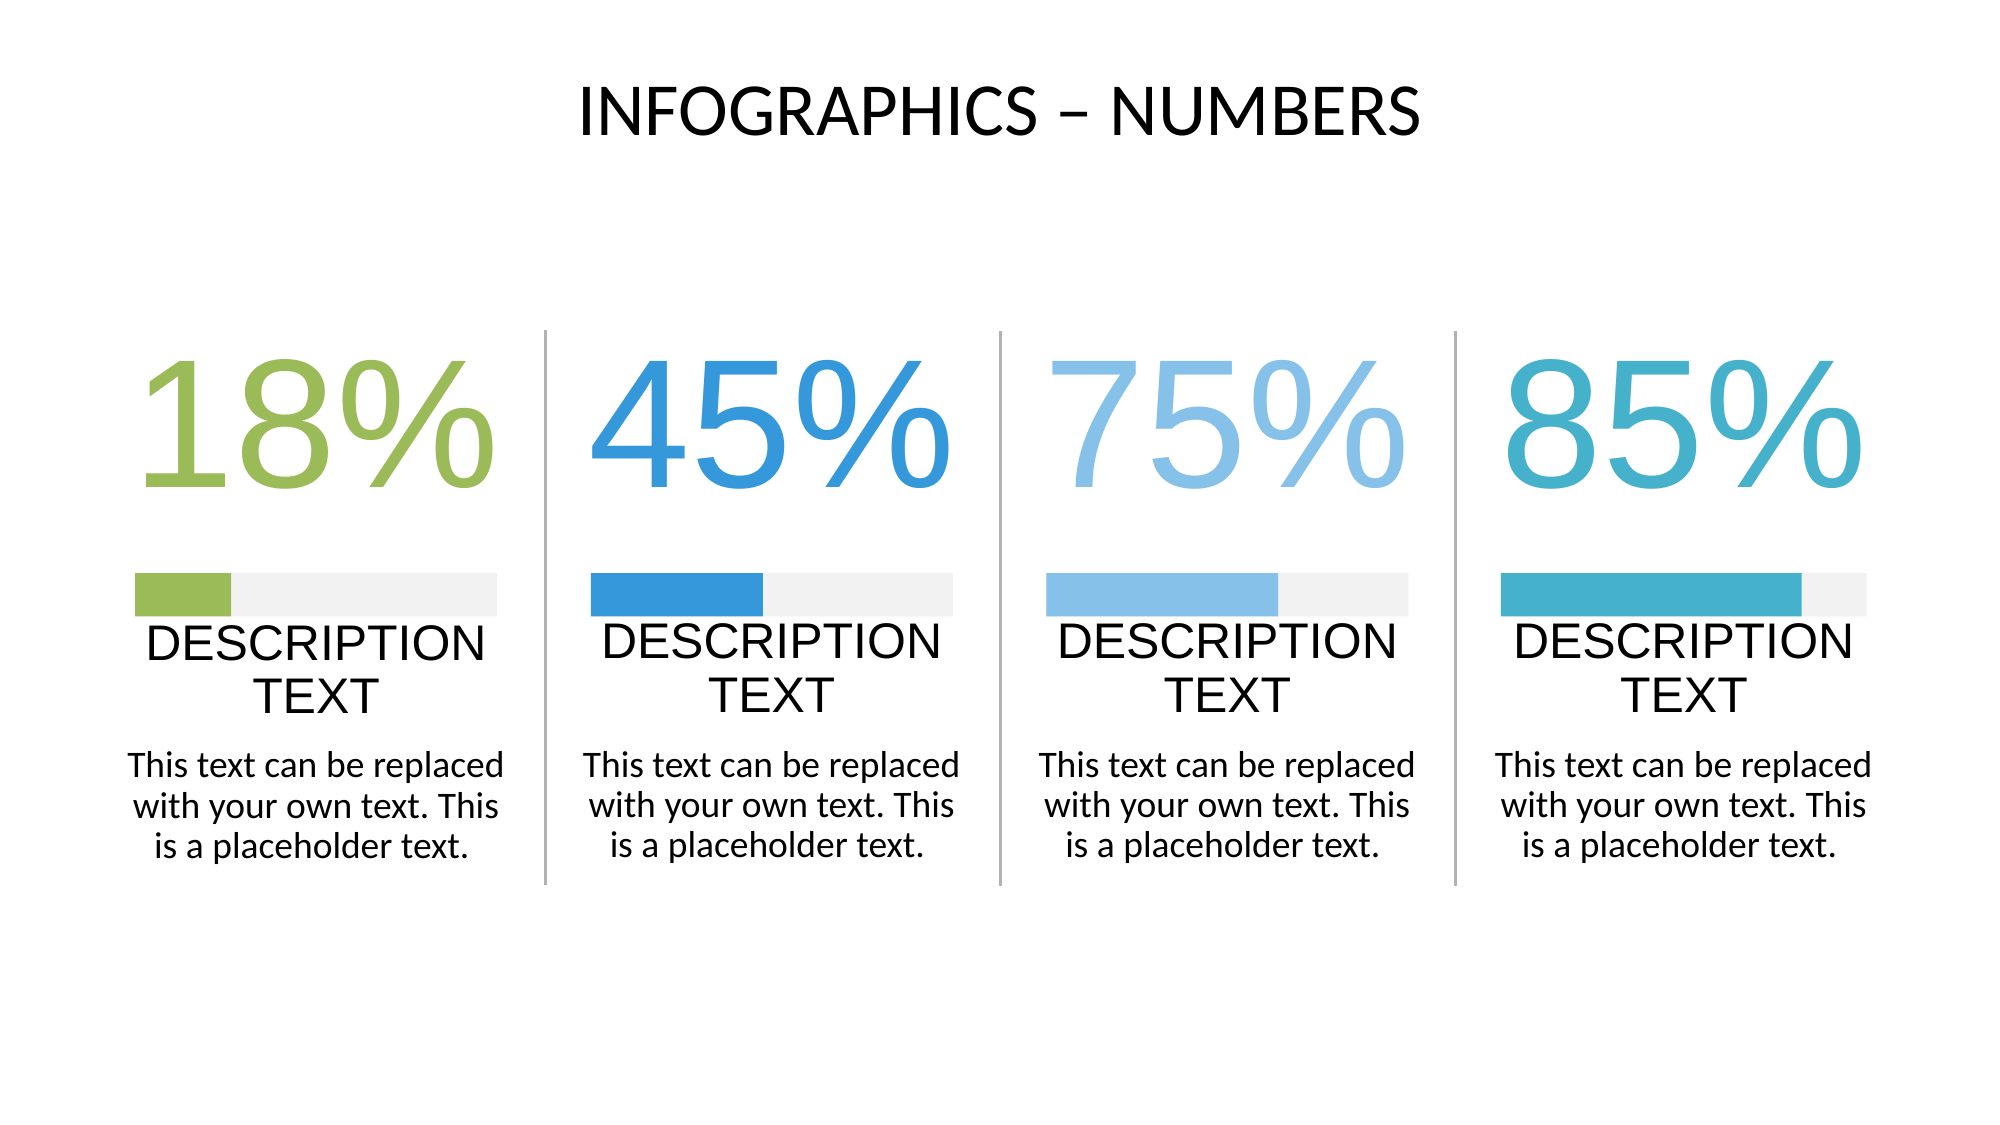

# Infographics – Numbers
18%

DESCRIPTION TEXT
This text can be replaced with your own text. This is a placeholder text.
45%

DESCRIPTION TEXT
This text can be replaced with your own text. This is a placeholder text.
75%

DESCRIPTION TEXT
This text can be replaced with your own text. This is a placeholder text.
85%

DESCRIPTION TEXT
This text can be replaced with your own text. This is a placeholder text.